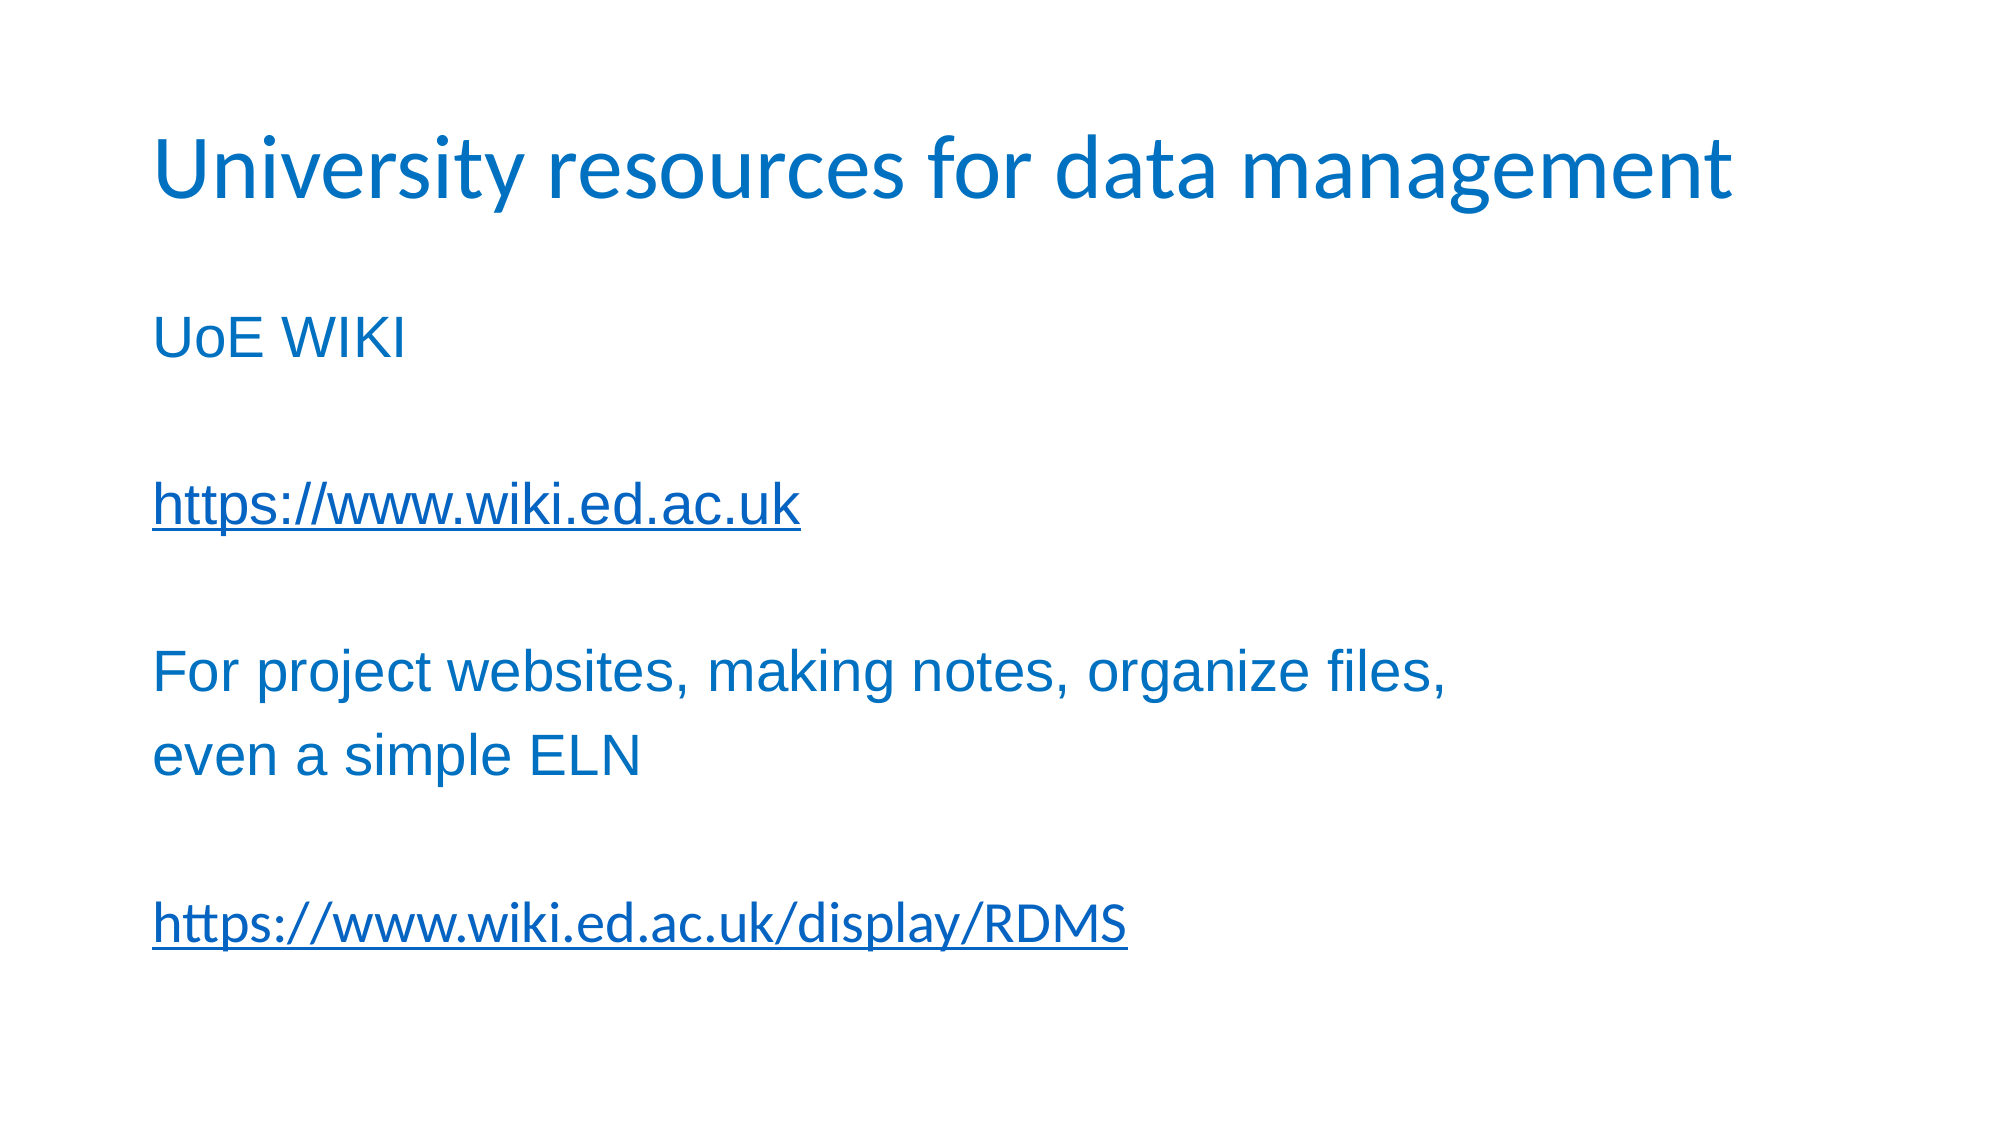

# University resources for data management
UoE WIKI

https://www.wiki.ed.ac.uk

For project websites, making notes, organize files,
even a simple ELN

https://www.wiki.ed.ac.uk/display/RDMS